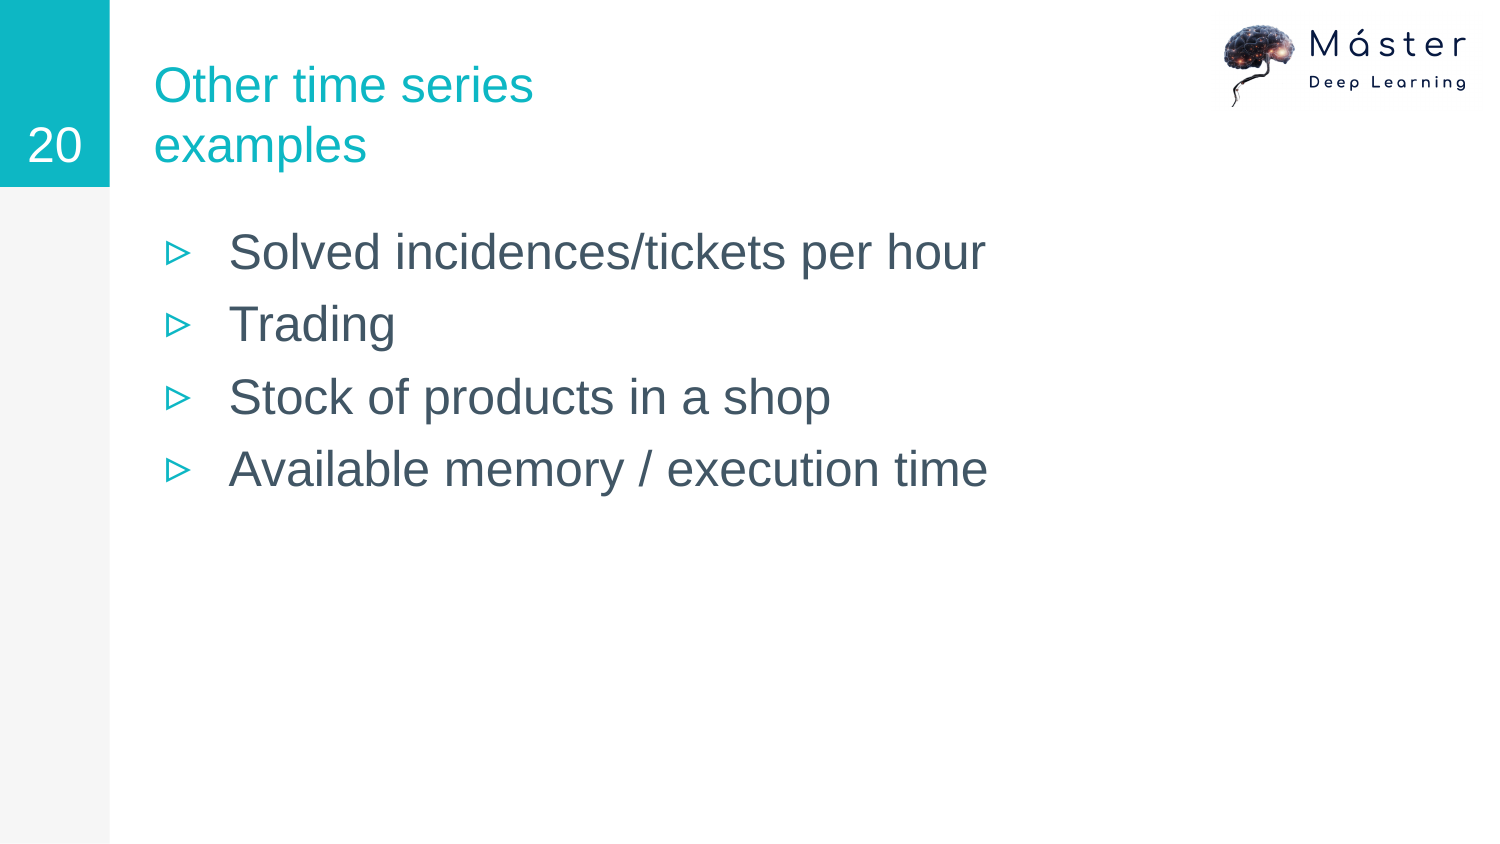

20
# Other time series examples
Solved incidences/tickets per hour
Trading
Stock of products in a shop
Available memory / execution time